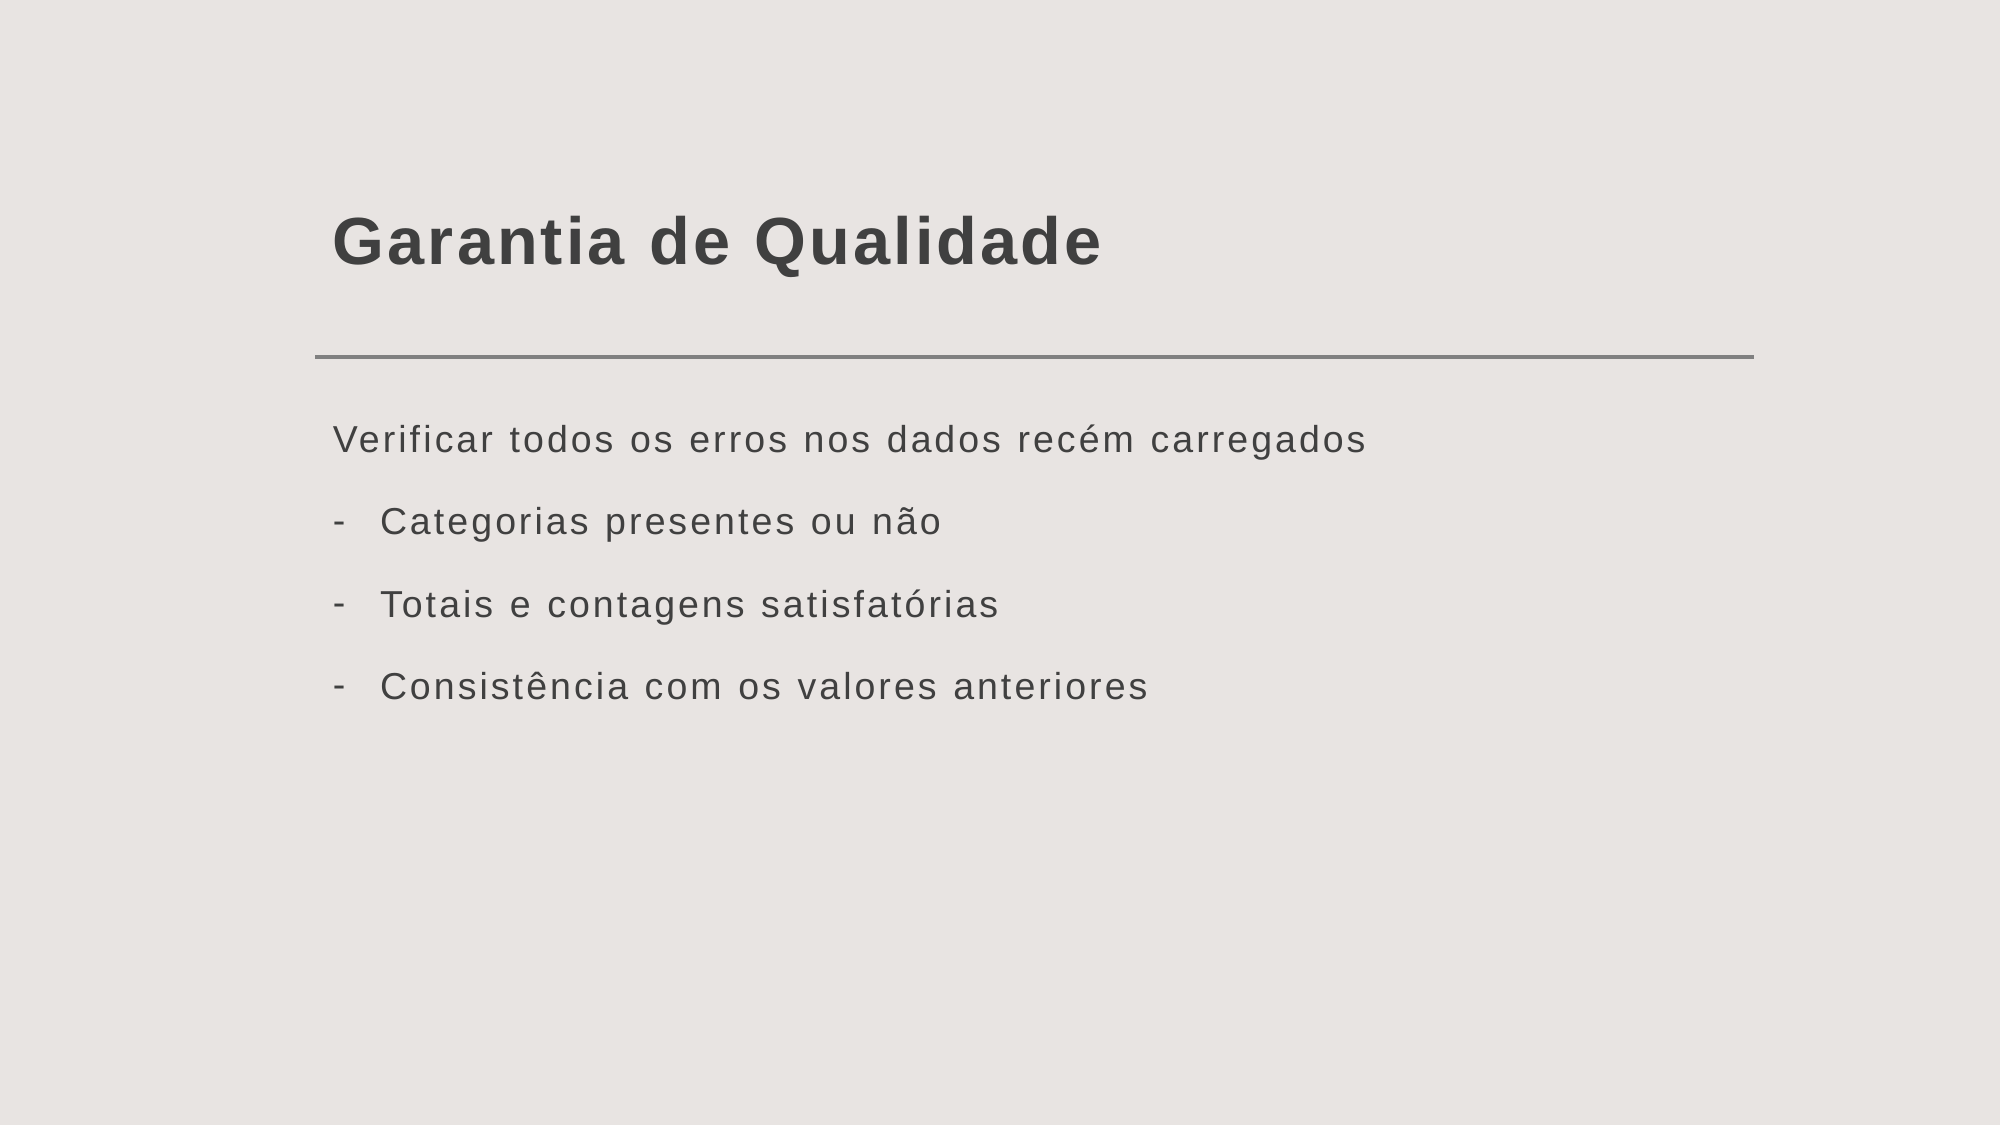

# Garantia de Qualidade
Verificar todos os erros nos dados recém carregados
Categorias presentes ou não
Totais e contagens satisfatórias
Consistência com os valores anteriores